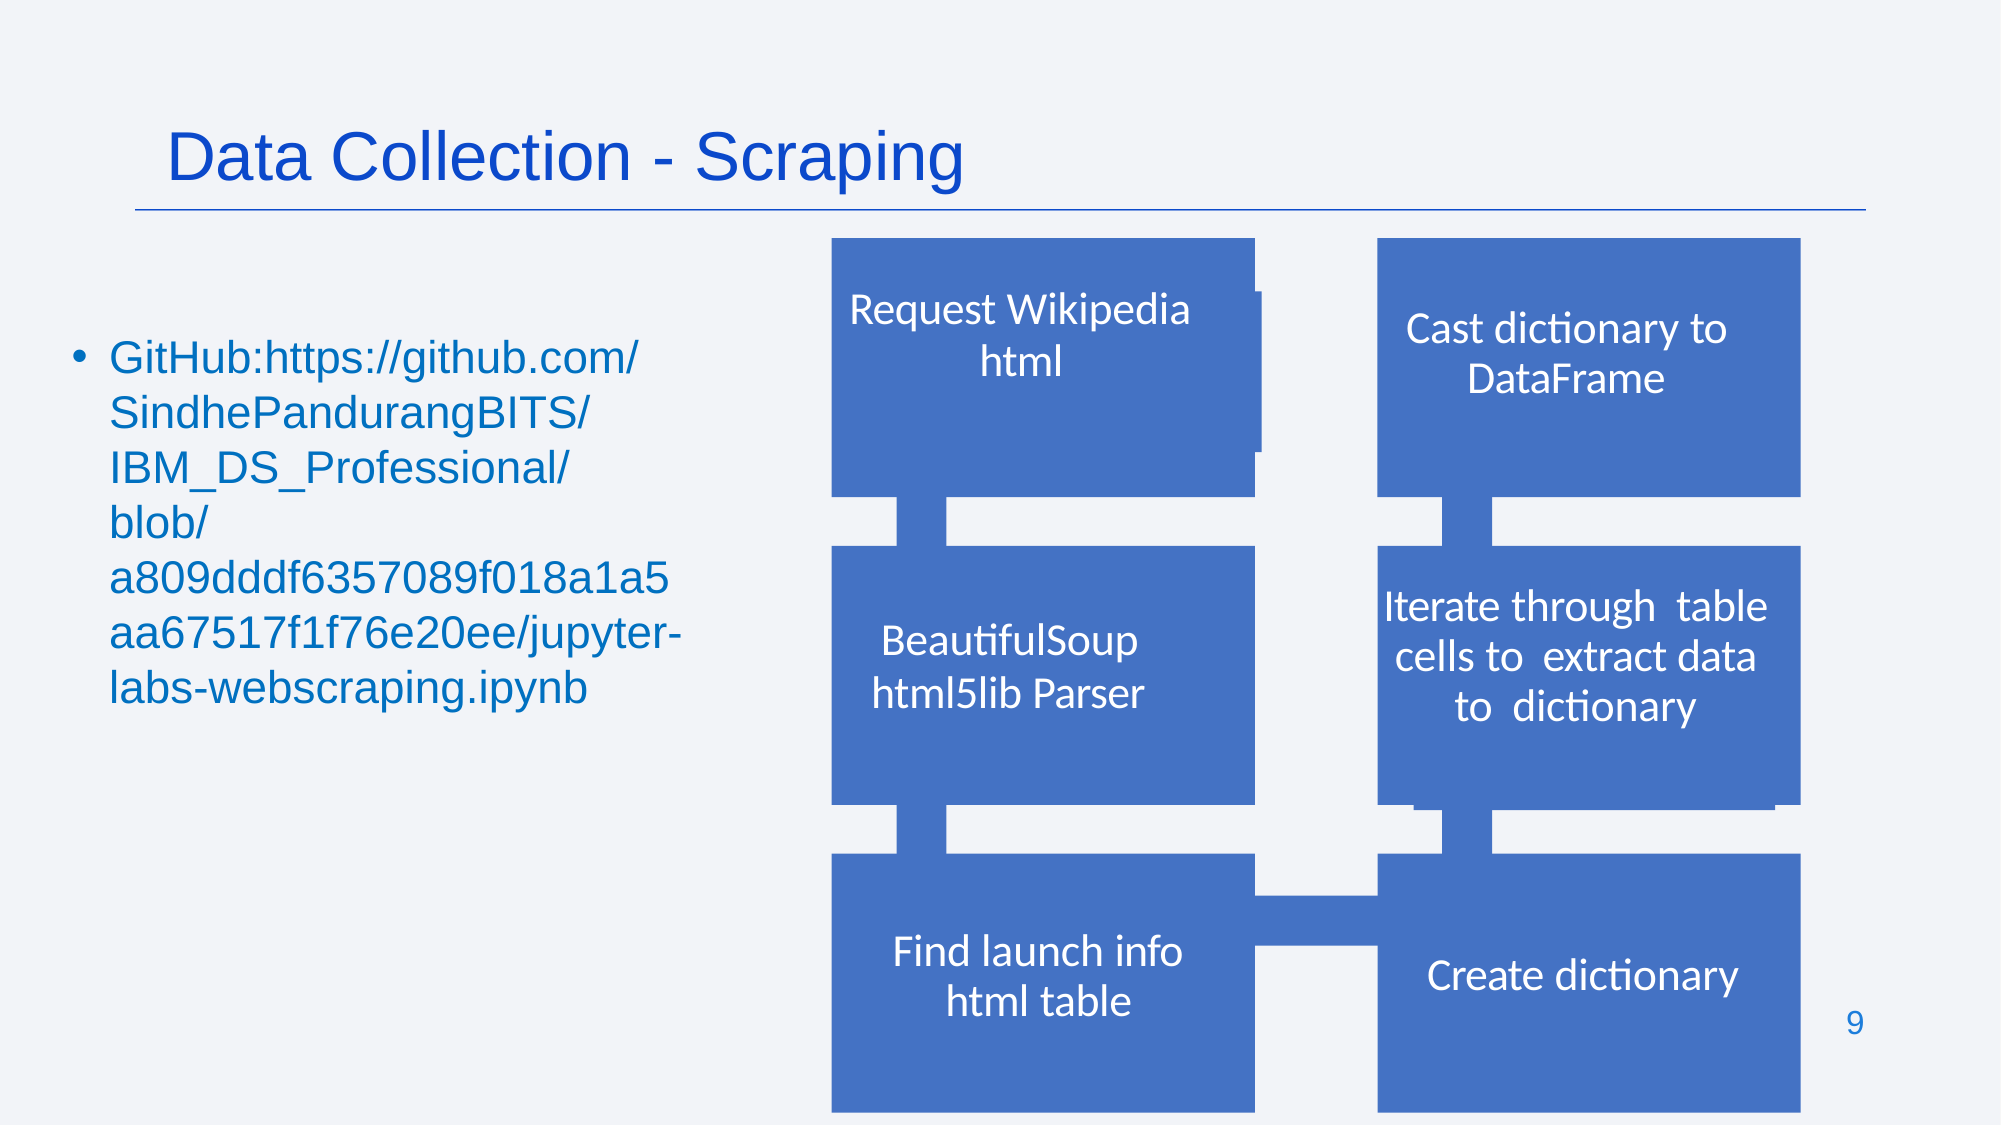

Data Collection - Scraping

GitHub:https://github.com/SindhePandurangBITS/IBM_DS_Professional/blob/a809dddf6357089f018a1a5aa67517f1f76e20ee/jupyter-labs-webscraping.ipynb

Request Wikipedia
html
Cast dictionary to  DataFrame

Iterate through  table cells to  extract data to  dictionary

BeautifulSoup
html5lib Parser

Find launch info  html table
Create dictionary
9